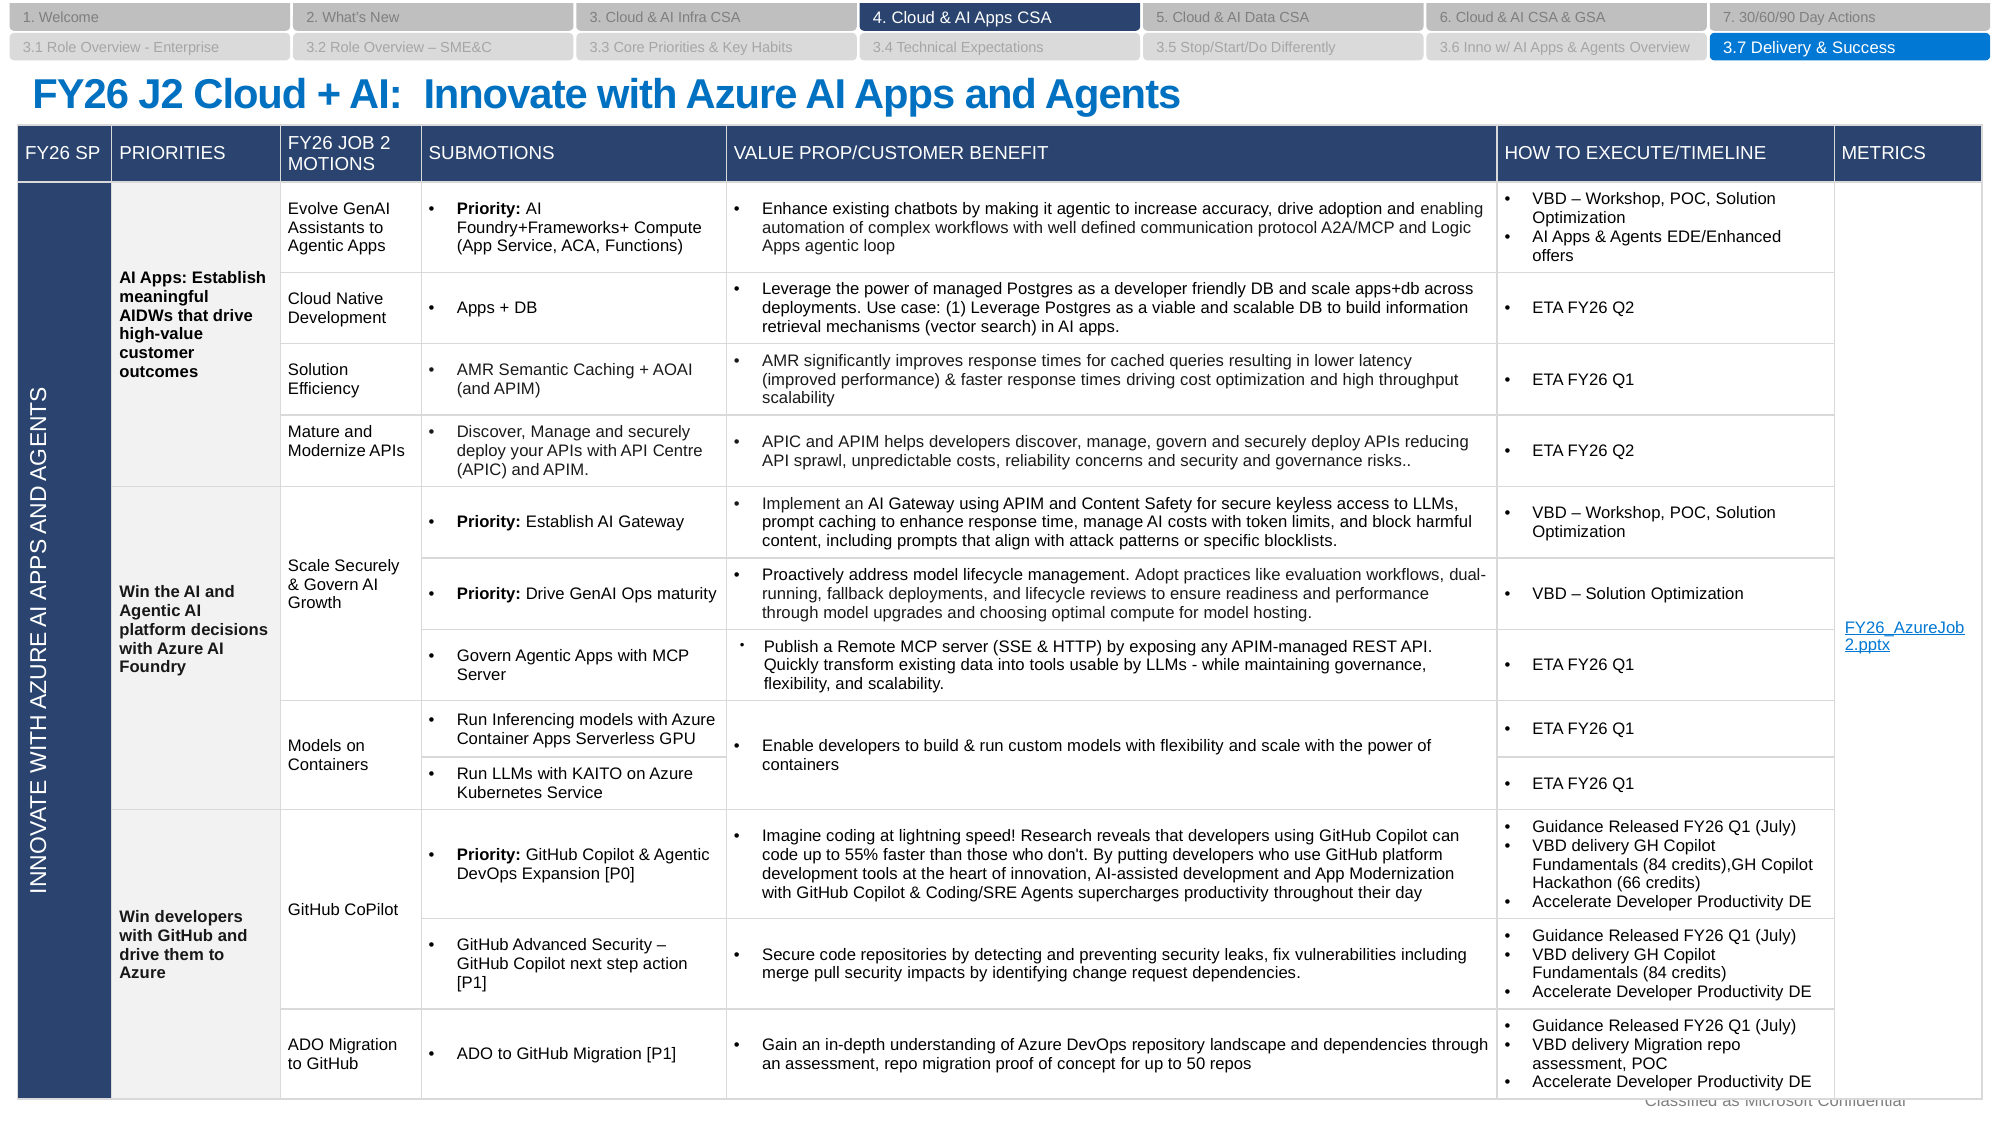

1. Welcome
2. What’s New
3. Cloud & AI Infra CSA
4. Cloud & AI Apps CSA
5. Cloud & AI Data CSA
6. Cloud & AI CSA & GSA
7. 30/60/90 Day Actions
3.1 Role Overview - Enterprise
3.2 Role Overview – SME&C
3.3 Core Priorities & Key Habits
3.4 Technical Expectations
3.5 Stop/Start/Do Differently
3.6 Inno w/ AI Apps & Agents Overview
3.7 Delivery & Success
# FY26 J2 Cloud + AI:  Innovate with Azure AI Apps and Agents
| FY26 SP | PRIORITIES | FY26 JOB 2 MOTIONS | SUBMOTIONS | VALUE PROP/CUSTOMER BENEFIT | HOW TO EXECUTE/TIMELINE | METRICS |
| --- | --- | --- | --- | --- | --- | --- |
| INNOVATE WITH AZURE AI APPS AND AGENTS | AI Apps: Establish meaningful AIDWs that drive high-value customer outcomes | Evolve GenAI Assistants to Agentic Apps | Priority: AI Foundry+Frameworks+ Compute (App Service, ACA, Functions) | Enhance existing chatbots by making it agentic to increase accuracy, drive adoption and enabling automation of complex workflows with well defined communication protocol A2A/MCP and Logic Apps agentic loop | VBD – Workshop, POC, Solution Optimization AI Apps & Agents EDE/Enhanced offers | FY26\_AzureJob2.pptx |
|  |  | Cloud Native Development | Apps + DB | Leverage the power of managed Postgres as a developer friendly DB and scale apps+db across deployments. Use case: (1) Leverage Postgres as a viable and scalable DB to build information retrieval mechanisms (vector search) in AI apps. | ETA FY26 Q2 |  |
|  |  | Solution Efficiency | AMR Semantic Caching + AOAI (and APIM) | AMR significantly improves response times for cached queries resulting in lower latency (improved performance) & faster response times​ driving cost optimization ​and high throughput scalability | ETA FY26 Q1 |  |
|  |  | Mature and Modernize APIs | Discover, Manage and securely deploy your APIs with API Centre (APIC) and APIM. | APIC and APIM helps developers discover, manage, govern and securely deploy APIs reducing API sprawl, unpredictable costs, reliability concerns and security and governance risks.. | ETA FY26 Q2 |  |
|  | Win the AI and Agentic AI platform decisions with Azure AI Foundry | Scale Securely & Govern AI Growth | Priority: Establish AI Gateway | Implement an AI Gateway using APIM and Content Safety for secure keyless access to LLMs, prompt caching to enhance response time, manage AI costs with token limits, and block harmful content, including prompts that align with attack patterns or specific blocklists. | VBD – Workshop, POC, Solution Optimization |  |
|  |  |  | Priority: Drive GenAI Ops maturity | Proactively address model lifecycle management. Adopt practices like evaluation workflows, dual-running, fallback deployments, and lifecycle reviews to ensure readiness and performance through model upgrades and choosing optimal compute for model hosting. | VBD – Solution Optimization |  |
|  |  |  | Govern Agentic Apps with MCP Server | Publish a Remote MCP server (SSE & HTTP) by exposing any APIM-managed REST API. Quickly transform existing data into tools usable by LLMs - while maintaining governance, flexibility, and scalability. | ETA FY26 Q1 |  |
|  |  | Models on Containers | Run Inferencing models with Azure Container Apps Serverless GPU | Enable developers to build & run custom models with flexibility and scale with the power of containers | ETA FY26 Q1 |  |
|  |  |  | Run LLMs with KAITO on Azure Kubernetes Service |  | ETA FY26 Q1 |  |
|  | Win developers with GitHub and drive them to Azure | GitHub CoPilot | Priority: GitHub Copilot & Agentic DevOps Expansion [P0] | Imagine coding at lightning speed! Research reveals that developers using GitHub Copilot can code up to 55% faster than those who don't. By putting developers who use GitHub platform development tools at the heart of innovation, AI-assisted development and App Modernization with GitHub Copilot & Coding/SRE Agents supercharges productivity throughout their day | Guidance Released FY26 Q1 (July) VBD delivery GH Copilot Fundamentals (84 credits),GH Copilot Hackathon (66 credits) Accelerate Developer Productivity DE |  |
|  |  |  | GitHub Advanced Security – GitHub Copilot next step action [P1] | Secure code repositories by detecting and preventing security leaks, fix vulnerabilities including merge pull security impacts by identifying change request dependencies. | Guidance Released FY26 Q1 (July) VBD delivery GH Copilot Fundamentals (84 credits) Accelerate Developer Productivity DE |  |
|  |  | ADO Migration to GitHub | ADO to GitHub Migration [P1] | Gain an in-depth understanding of Azure DevOps repository landscape and dependencies through an assessment, repo migration proof of concept for up to 50 repos | Guidance Released FY26 Q1 (July) VBD delivery Migration repo assessment, POC Accelerate Developer Productivity DE |  |
FY26_AzureJob2.pptx